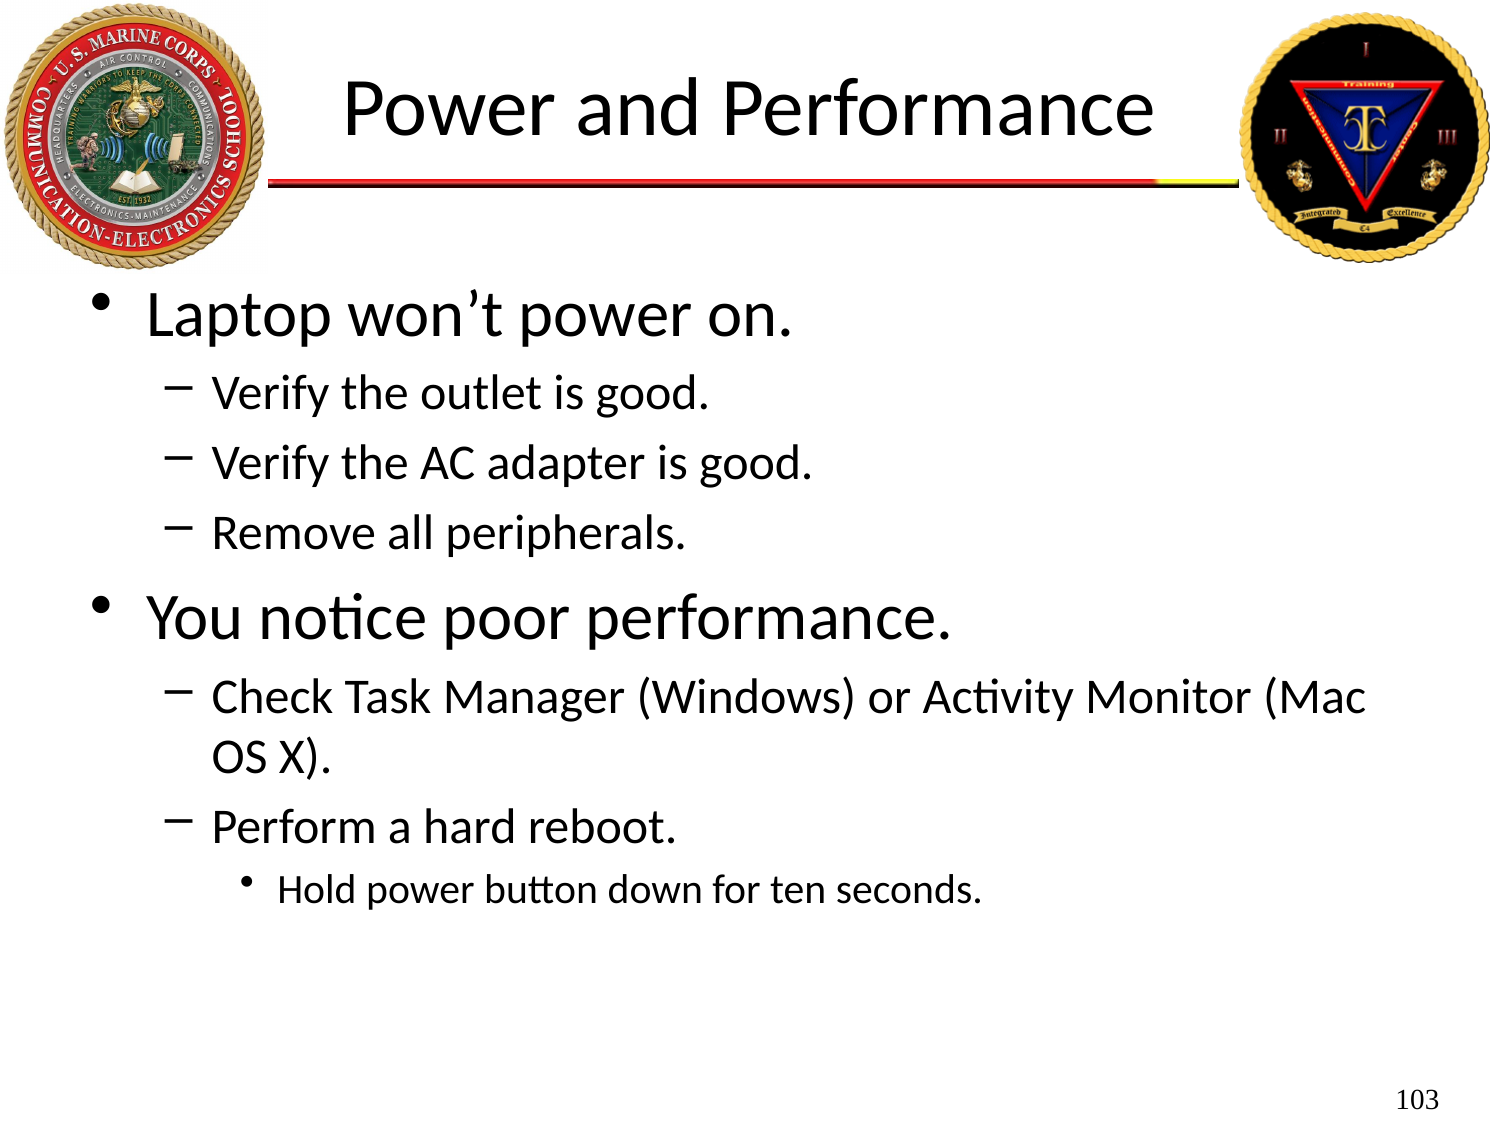

# Power and Performance
Laptop won’t power on.
Verify the outlet is good.
Verify the AC adapter is good.
Remove all peripherals.
You notice poor performance.
Check Task Manager (Windows) or Activity Monitor (Mac OS X).
Perform a hard reboot.
Hold power button down for ten seconds.